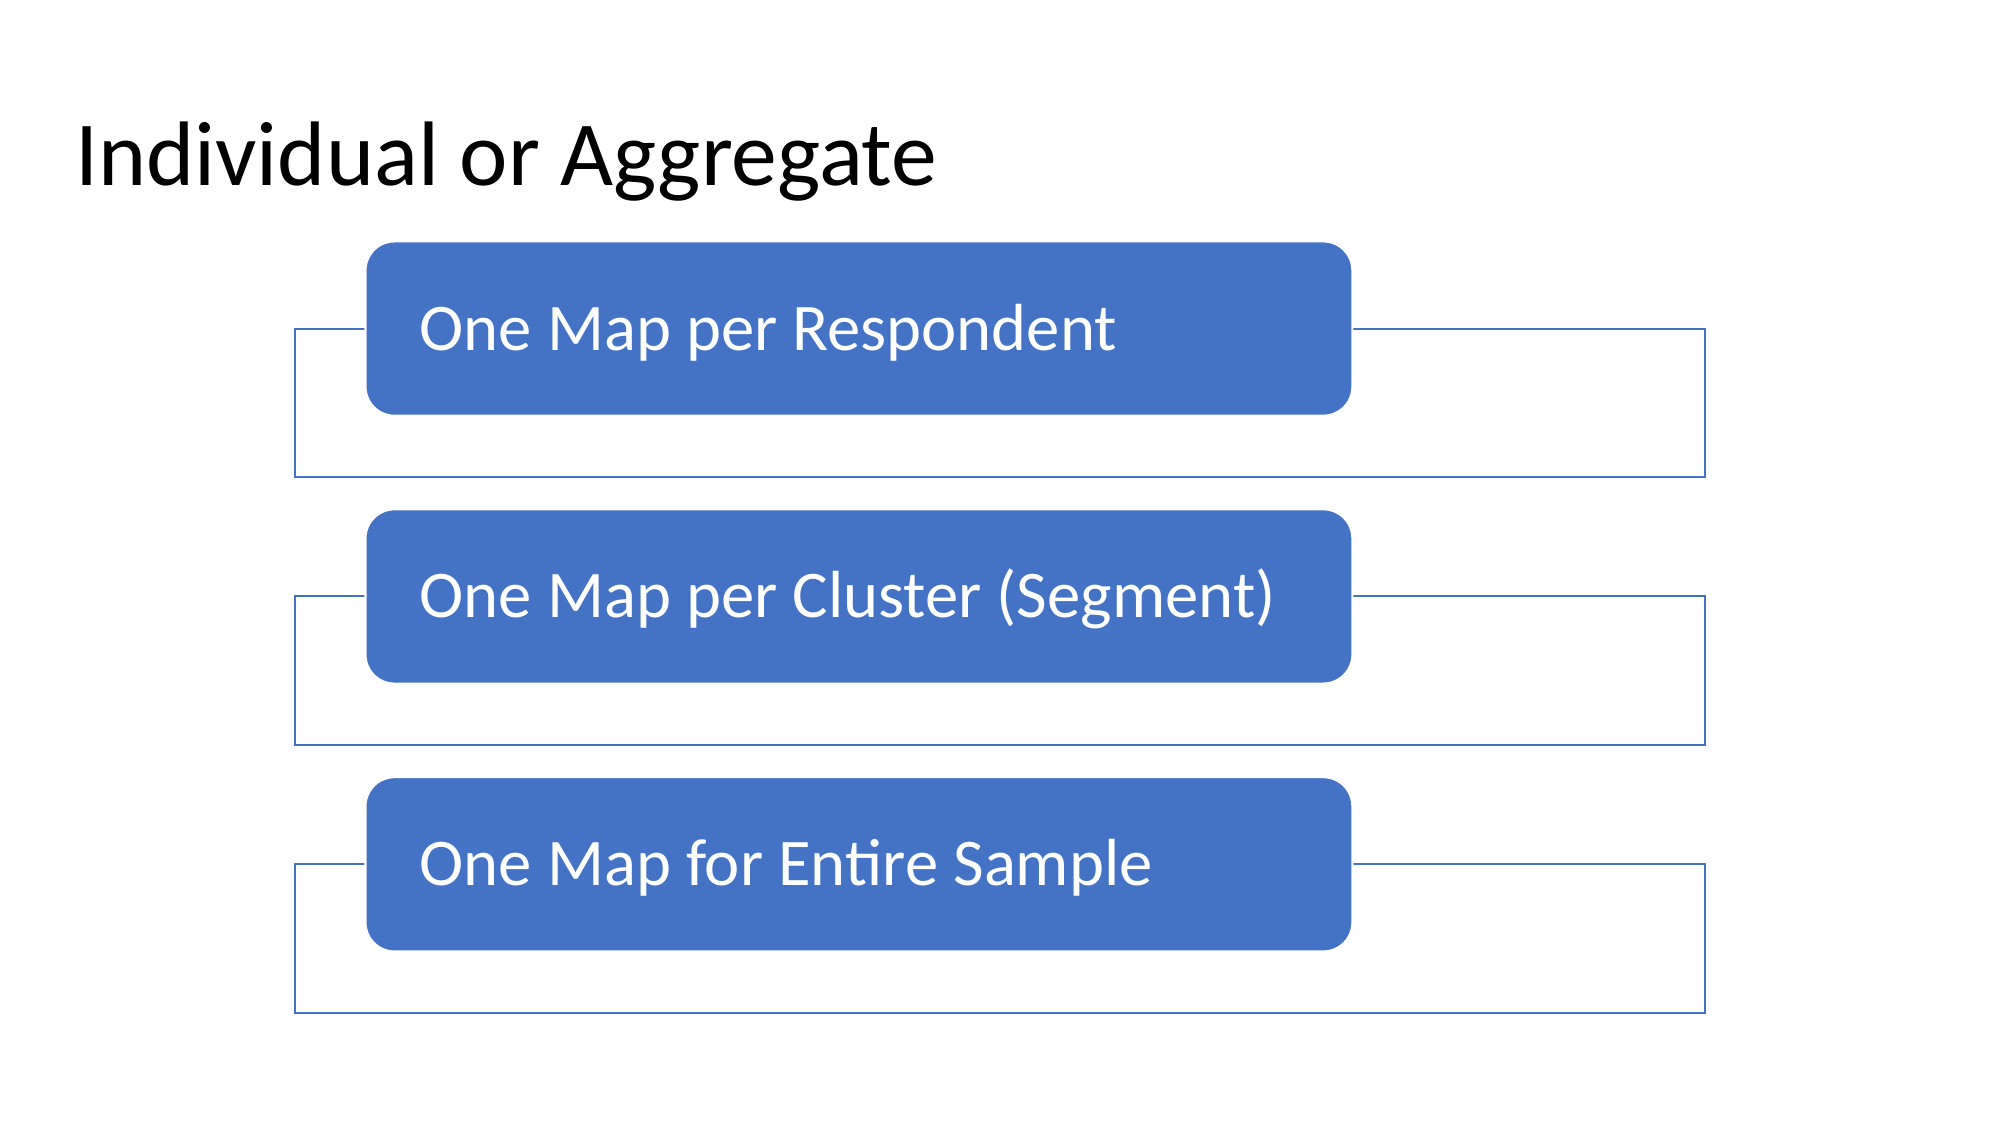

# Individual or Aggregate
One Map per Respondent
One Map per Cluster (Segment)
One Map for Entire Sample